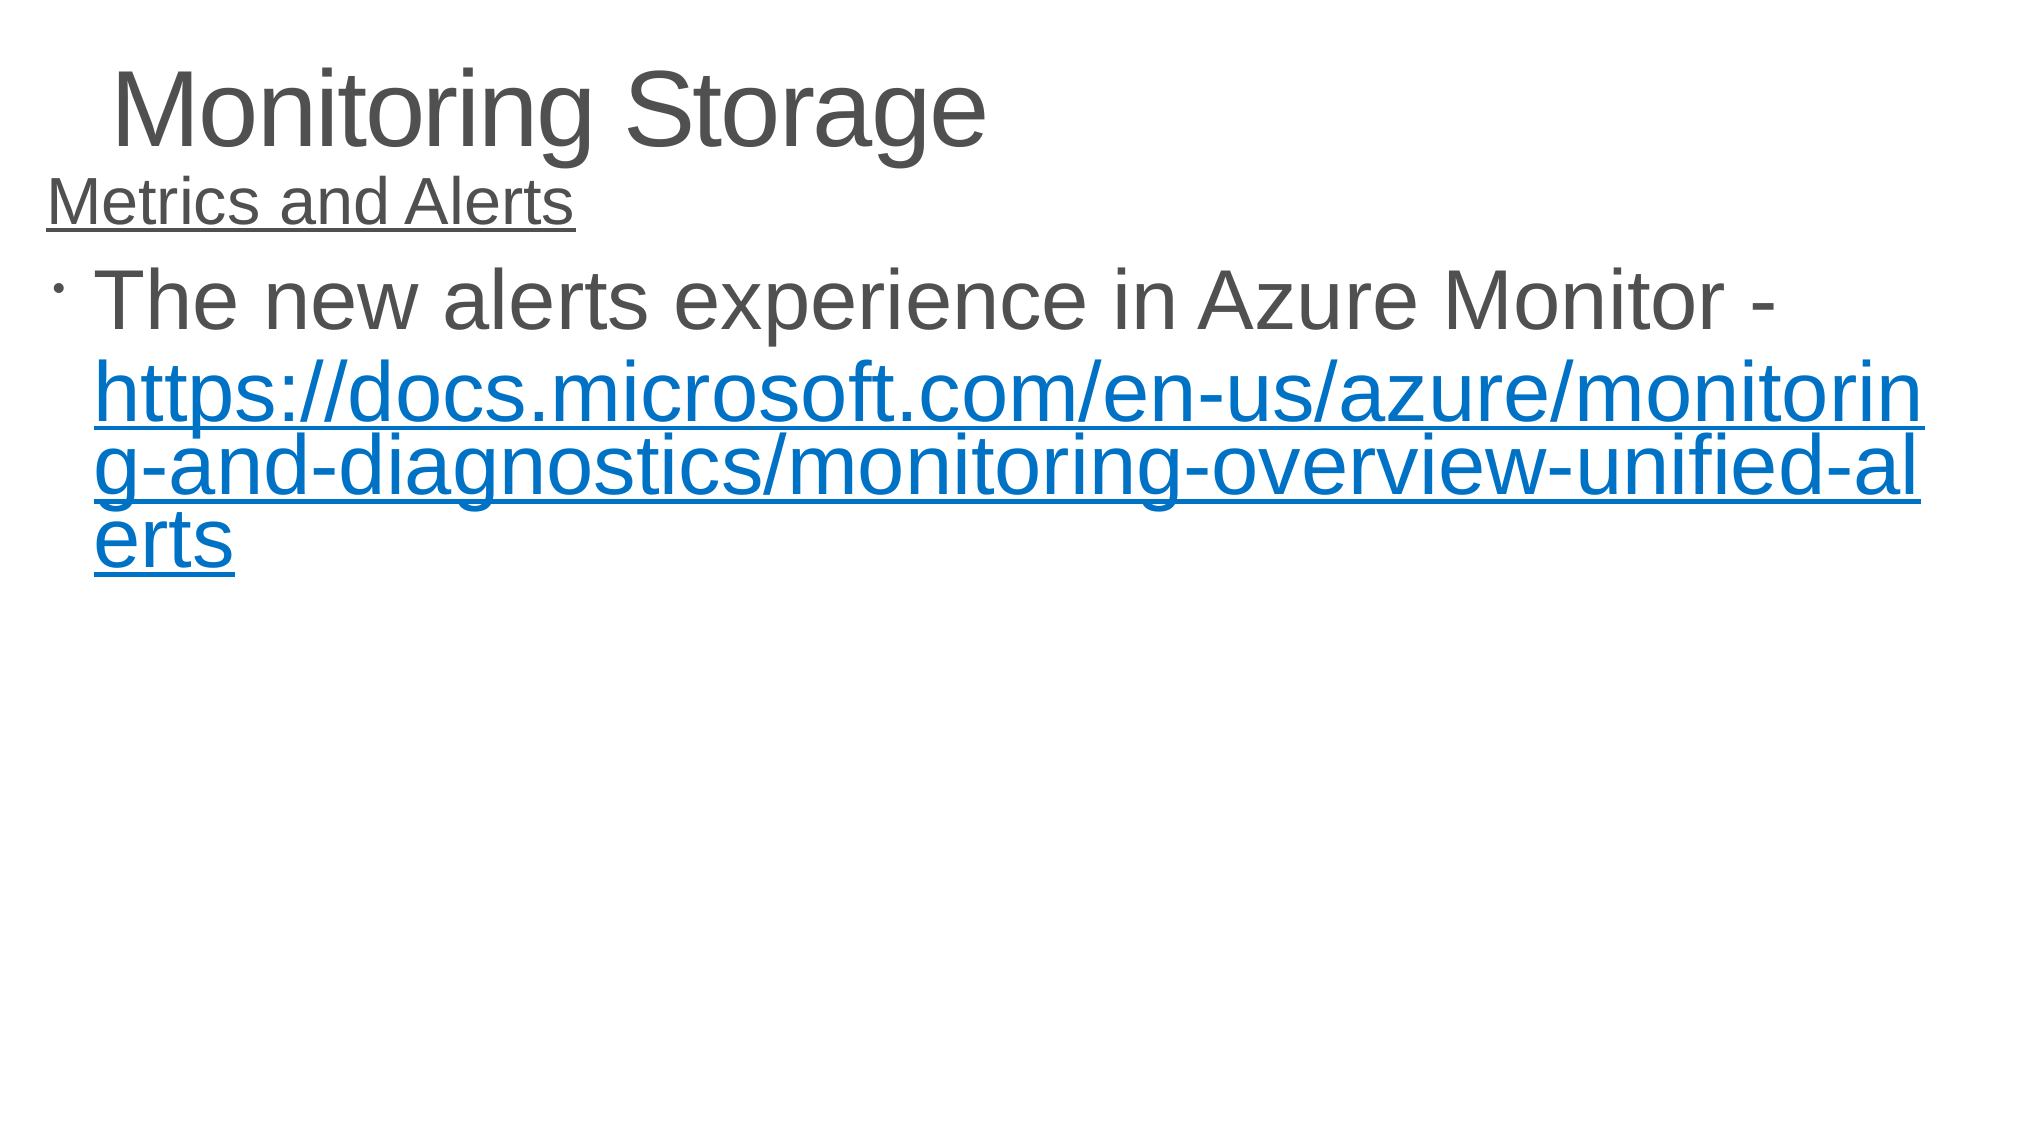

# Monitoring Storage
Metrics and Alerts
The new alerts experience in Azure Monitor - https://docs.microsoft.com/en-us/azure/monitoring-and-diagnostics/monitoring-overview-unified-alerts